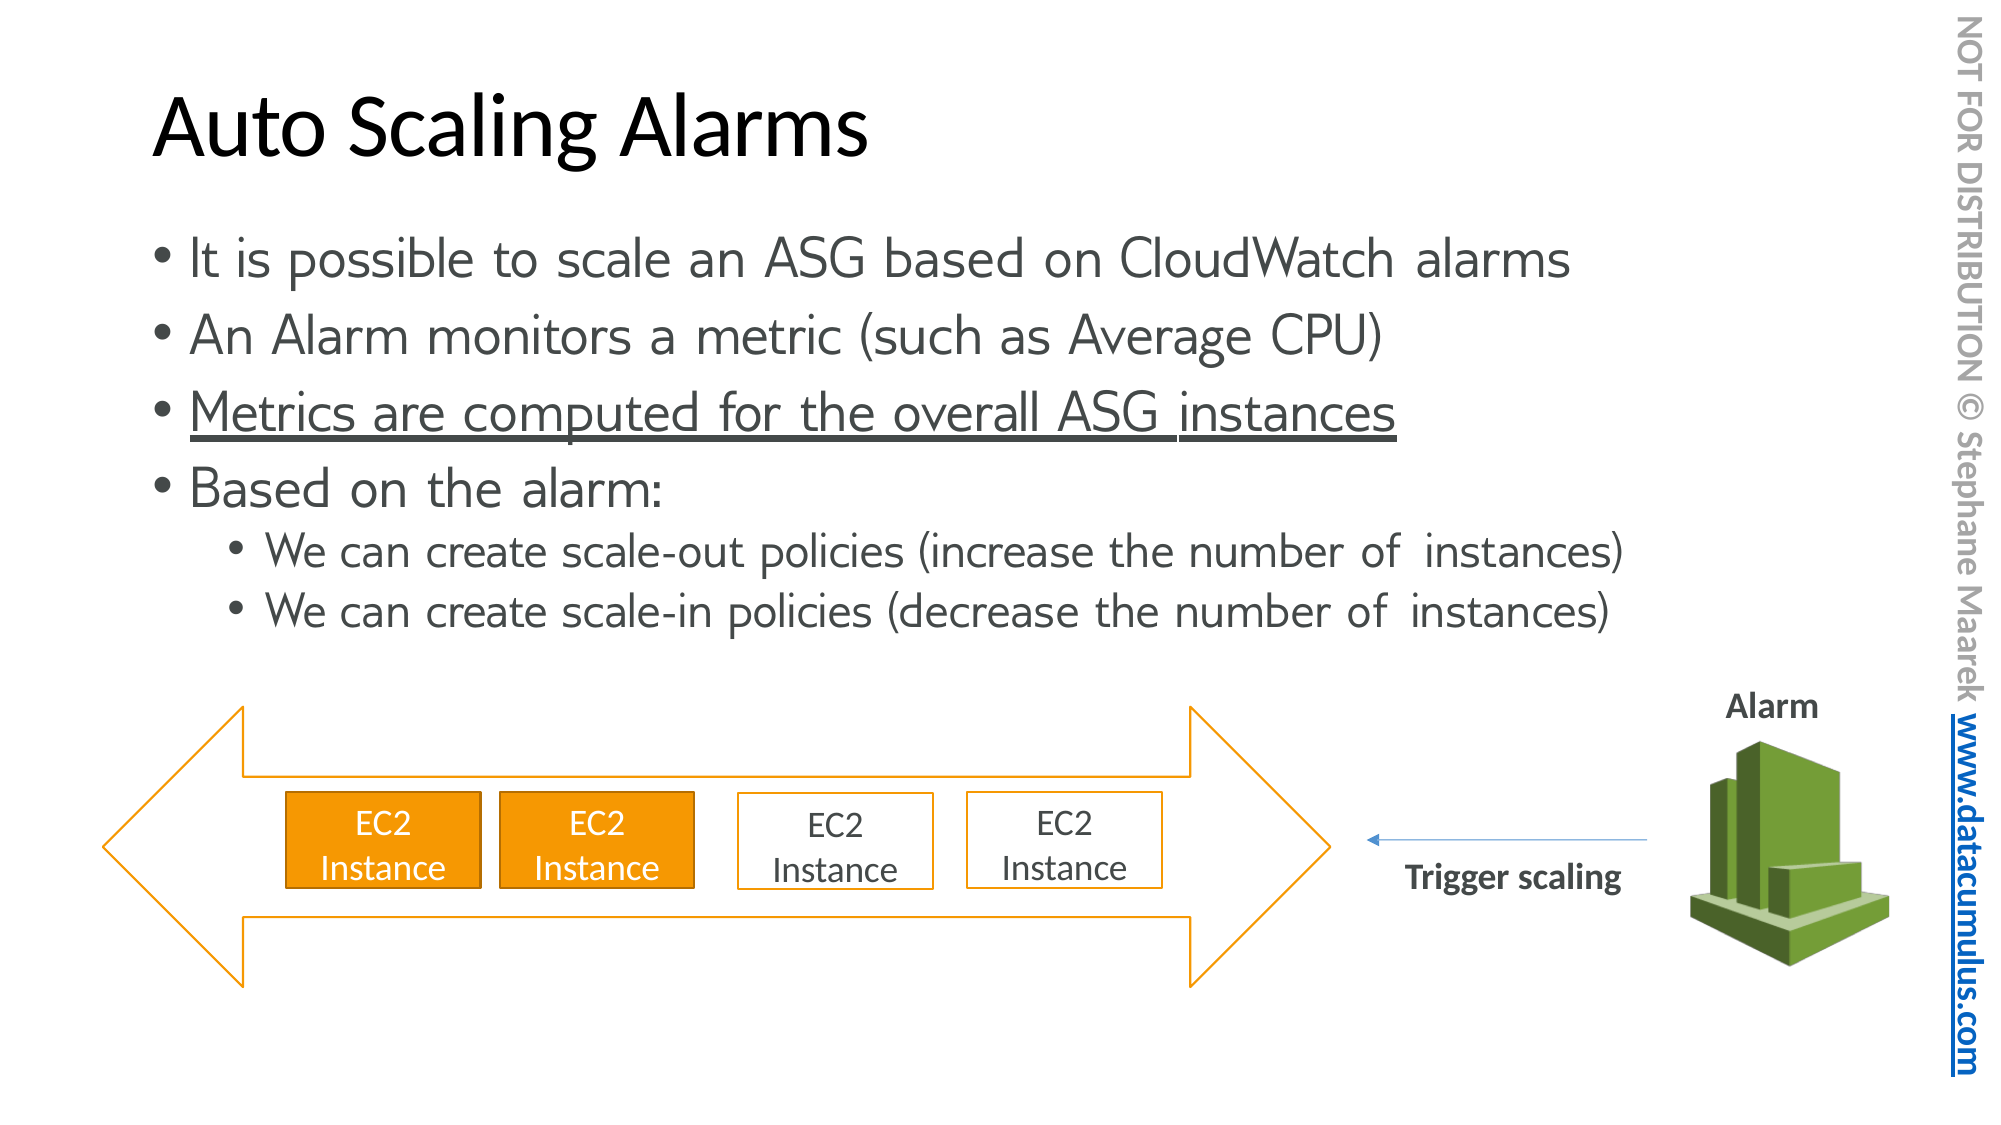

NOT FOR DISTRIBUTION © Stephane Maarek www.datacumulus.com
# Auto Scaling Alarms
It is possible to scale an ASG based on CloudWatch alarms
An Alarm monitors a metric (such as Average CPU)
Metrics are computed for the overall ASG instances
Based on the alarm:
We can create scale-out policies (increase the number of instances)
We can create scale-in policies (decrease the number of instances)
Alarm

EC2
Instance
EC2
Instance
EC2
Instance
EC2
Instance

Trigger scaling
© Stephane Maarek